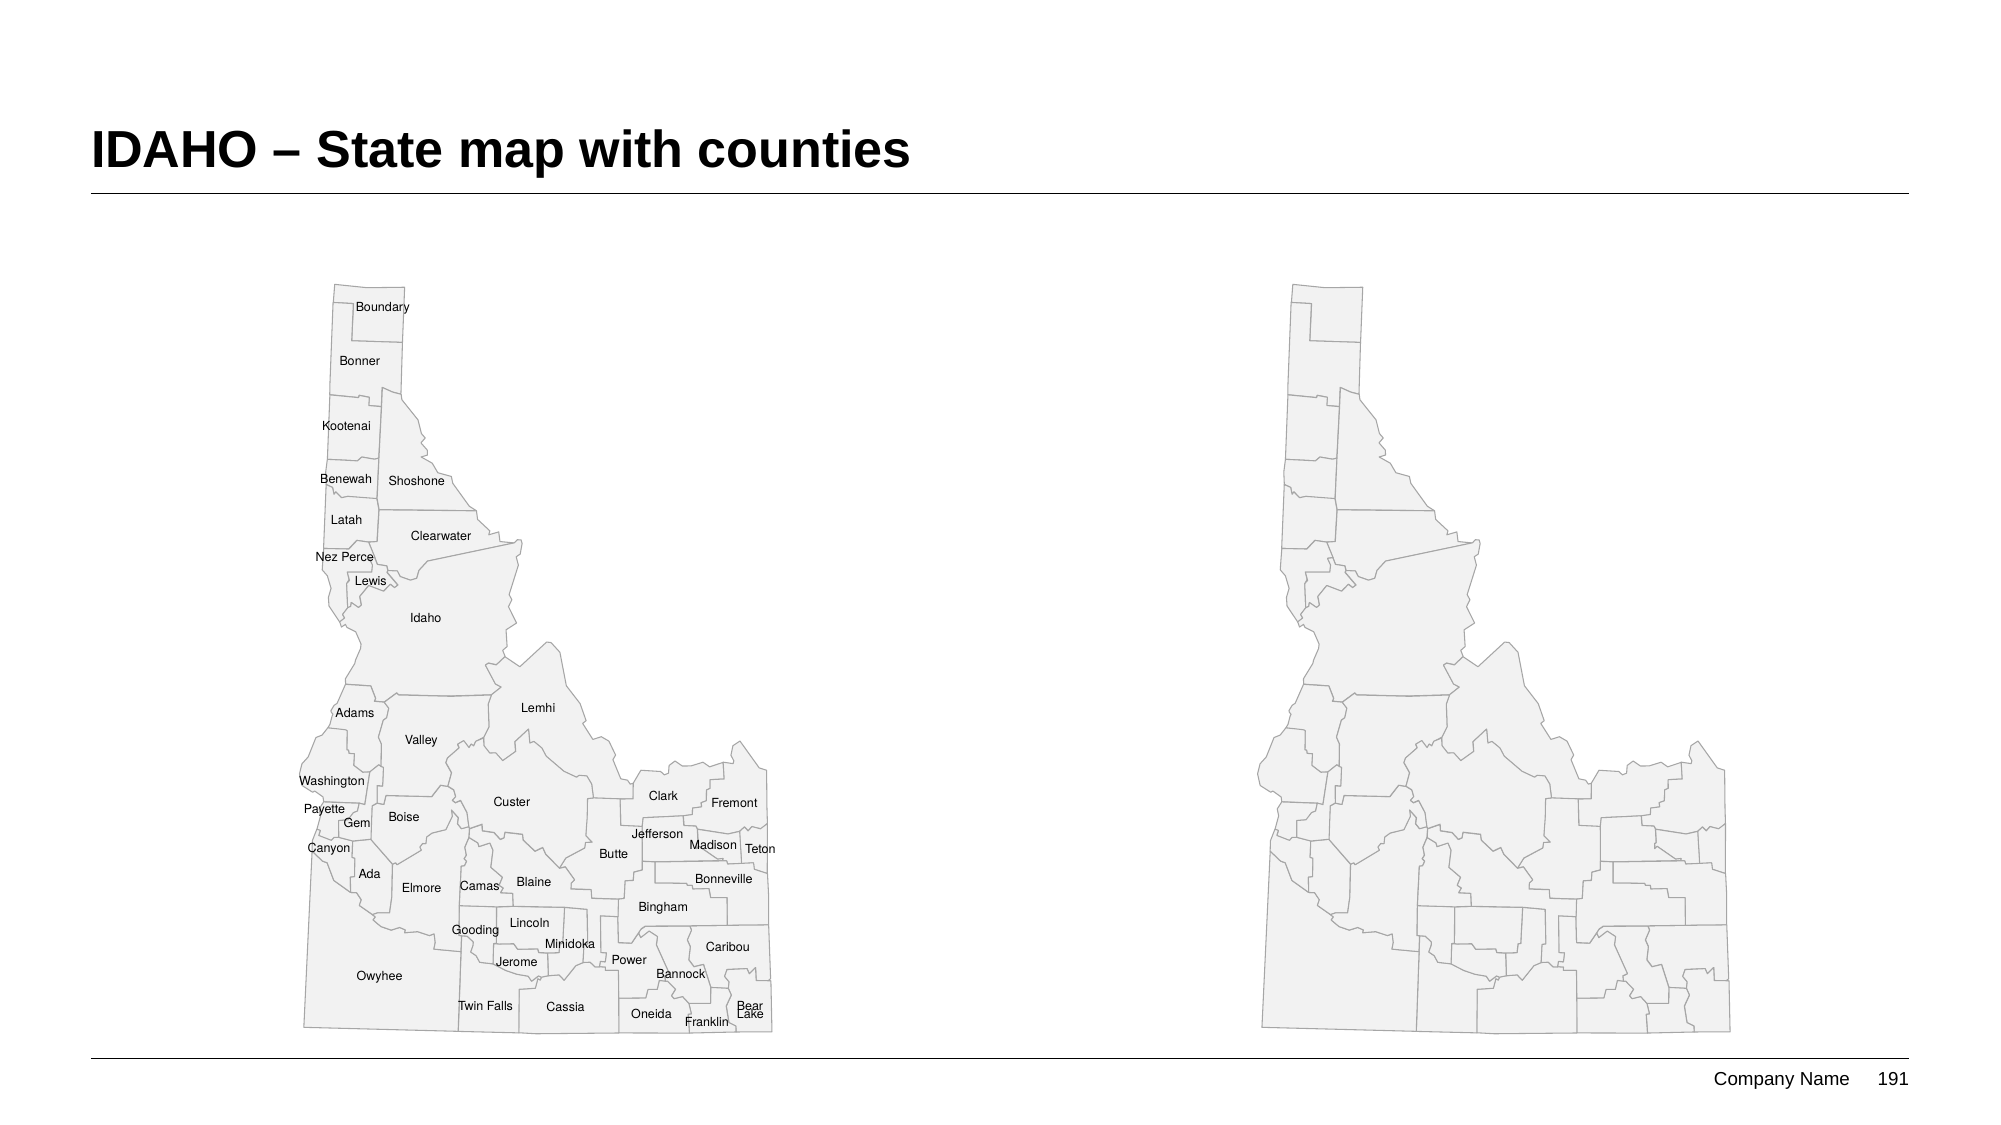

# IDAHO – State map with counties

Boundary
Bonner
Kootenai
Benewah
Shoshone
Latah
Clearwater
Nez Perce
Lewis
Idaho
Lemhi
Adams
Valley
Washington
Clark
Custer
Fremont
Payette
Boise
Gem
Jefferson
Madison
Canyon
Teton
Butte
Ada
Bonneville
Blaine
Camas
Elmore
Bingham
Lincoln
Gooding
Minidoka
Caribou
Power
Jerome
Bannock
Owyhee
Twin Falls
Bear
Cassia
Oneida
Lake
Franklin